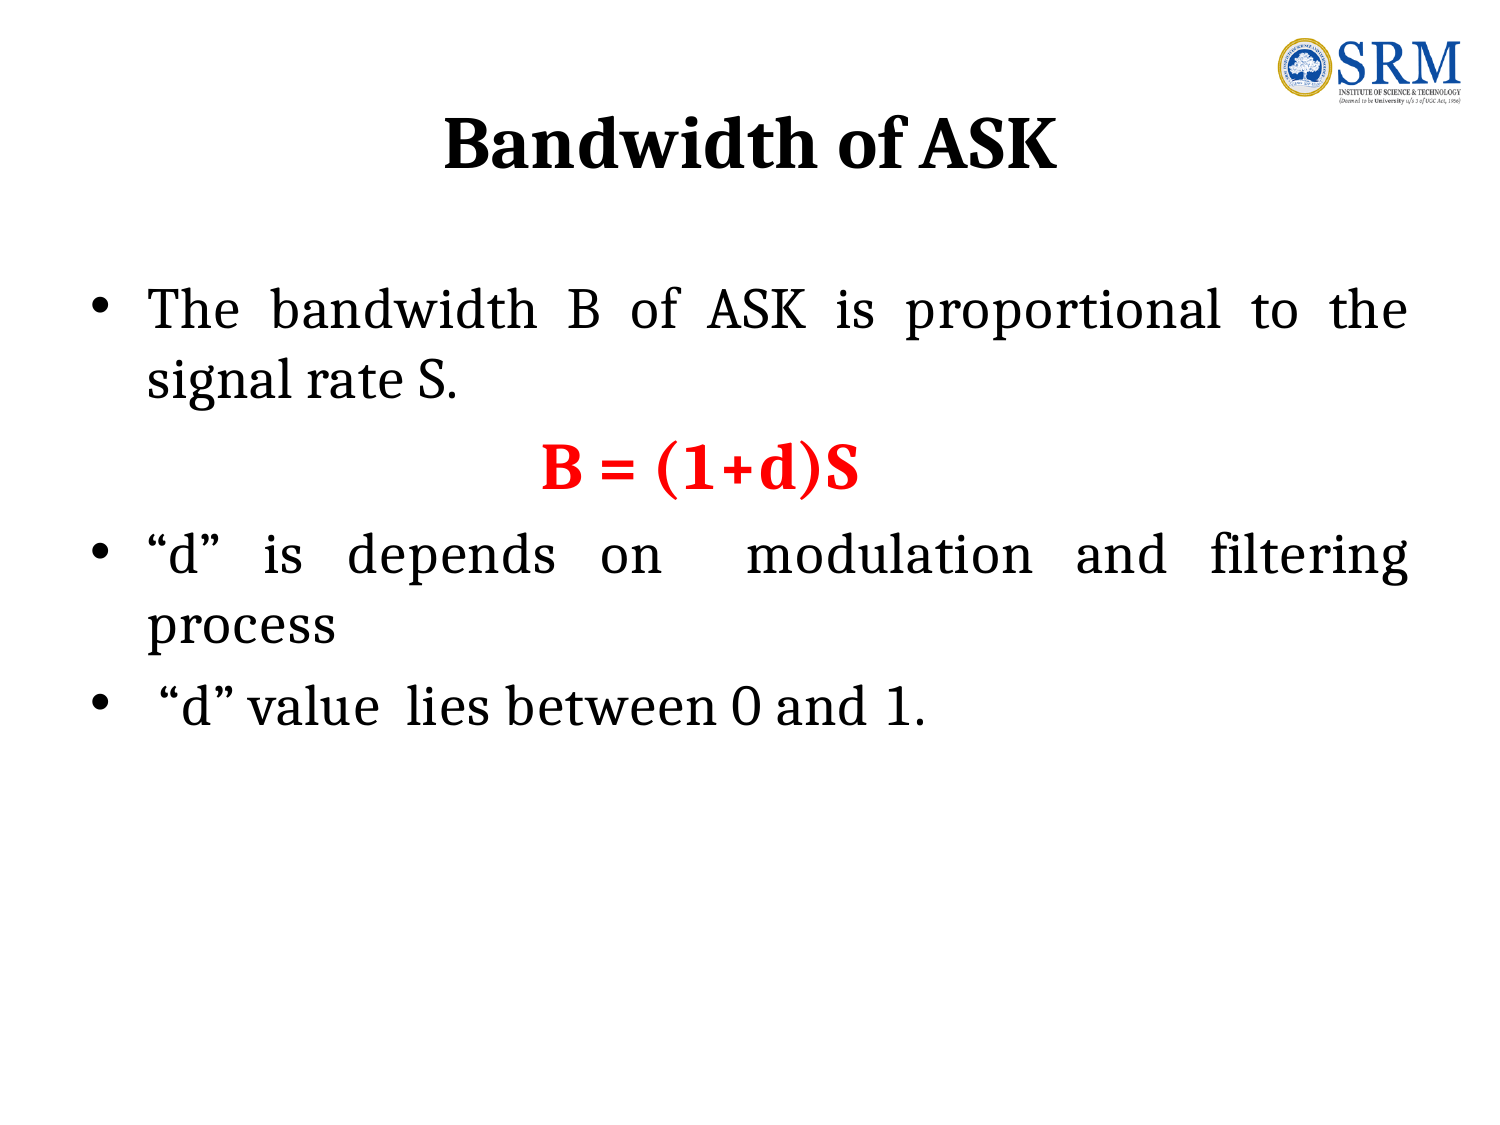

# Bandwidth of ASK
The bandwidth B of ASK is proportional to the signal rate S.
			B = (1+d)S
“d” is depends on  modulation and filtering process
 “d” value  lies between 0 and 1.